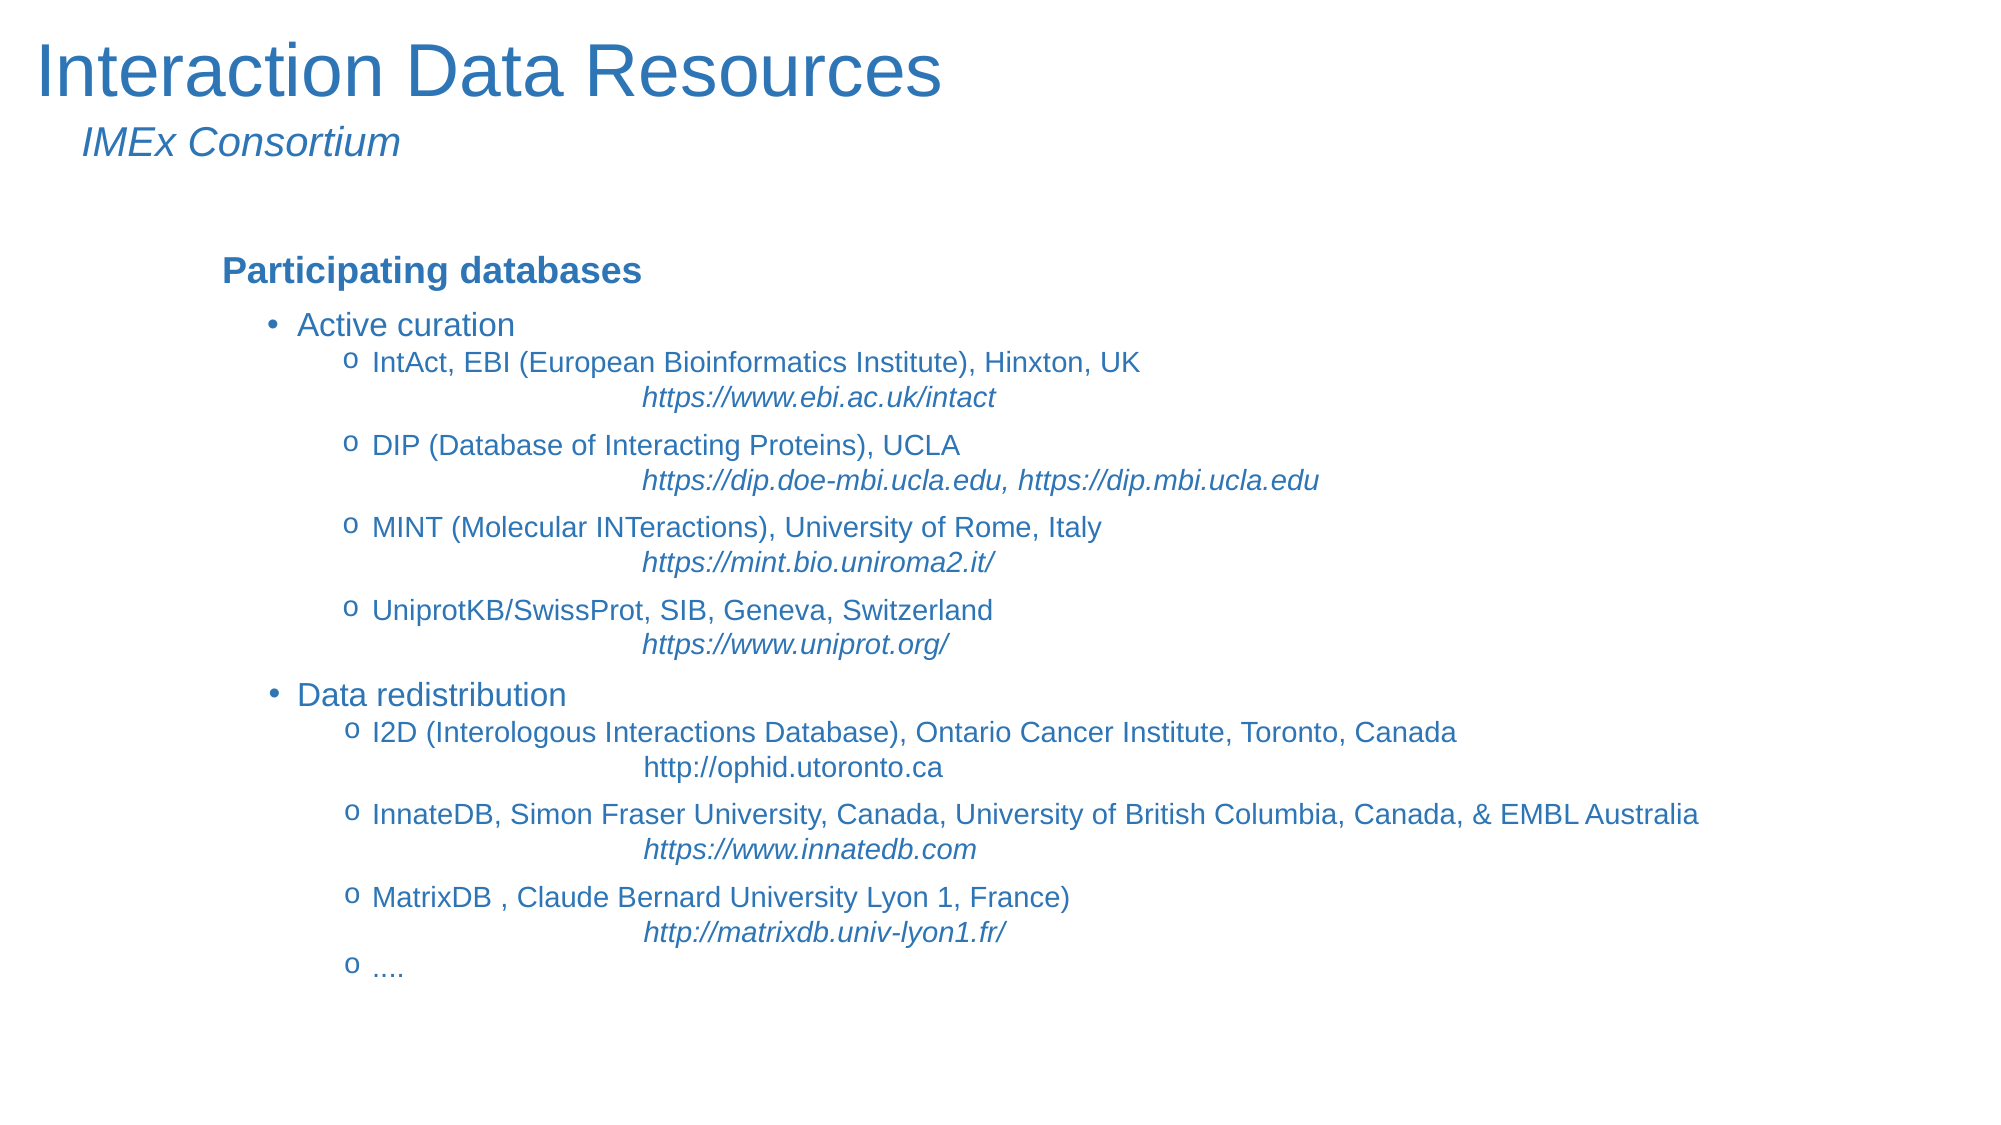

Interaction Data Resources
IMEx Consortium
Participating databases
Active curation
IntAct, EBI (European Bioinformatics Institute), Hinxton, UK
		https://www.ebi.ac.uk/intact
DIP (Database of Interacting Proteins), UCLA
		https://dip.doe-mbi.ucla.edu, https://dip.mbi.ucla.edu
MINT (Molecular INTeractions), University of Rome, Italy
		https://mint.bio.uniroma2.it/
UniprotKB/SwissProt, SIB, Geneva, Switzerland
		https://www.uniprot.org/
Data redistribution
I2D (Interologous Interactions Database), Ontario Cancer Institute, Toronto, Canada
		http://ophid.utoronto.ca
InnateDB, Simon Fraser University, Canada, University of British Columbia, Canada, & EMBL Australia
		https://www.innatedb.com
MatrixDB , Claude Bernard University Lyon 1, France)
		http://matrixdb.univ-lyon1.fr/
....